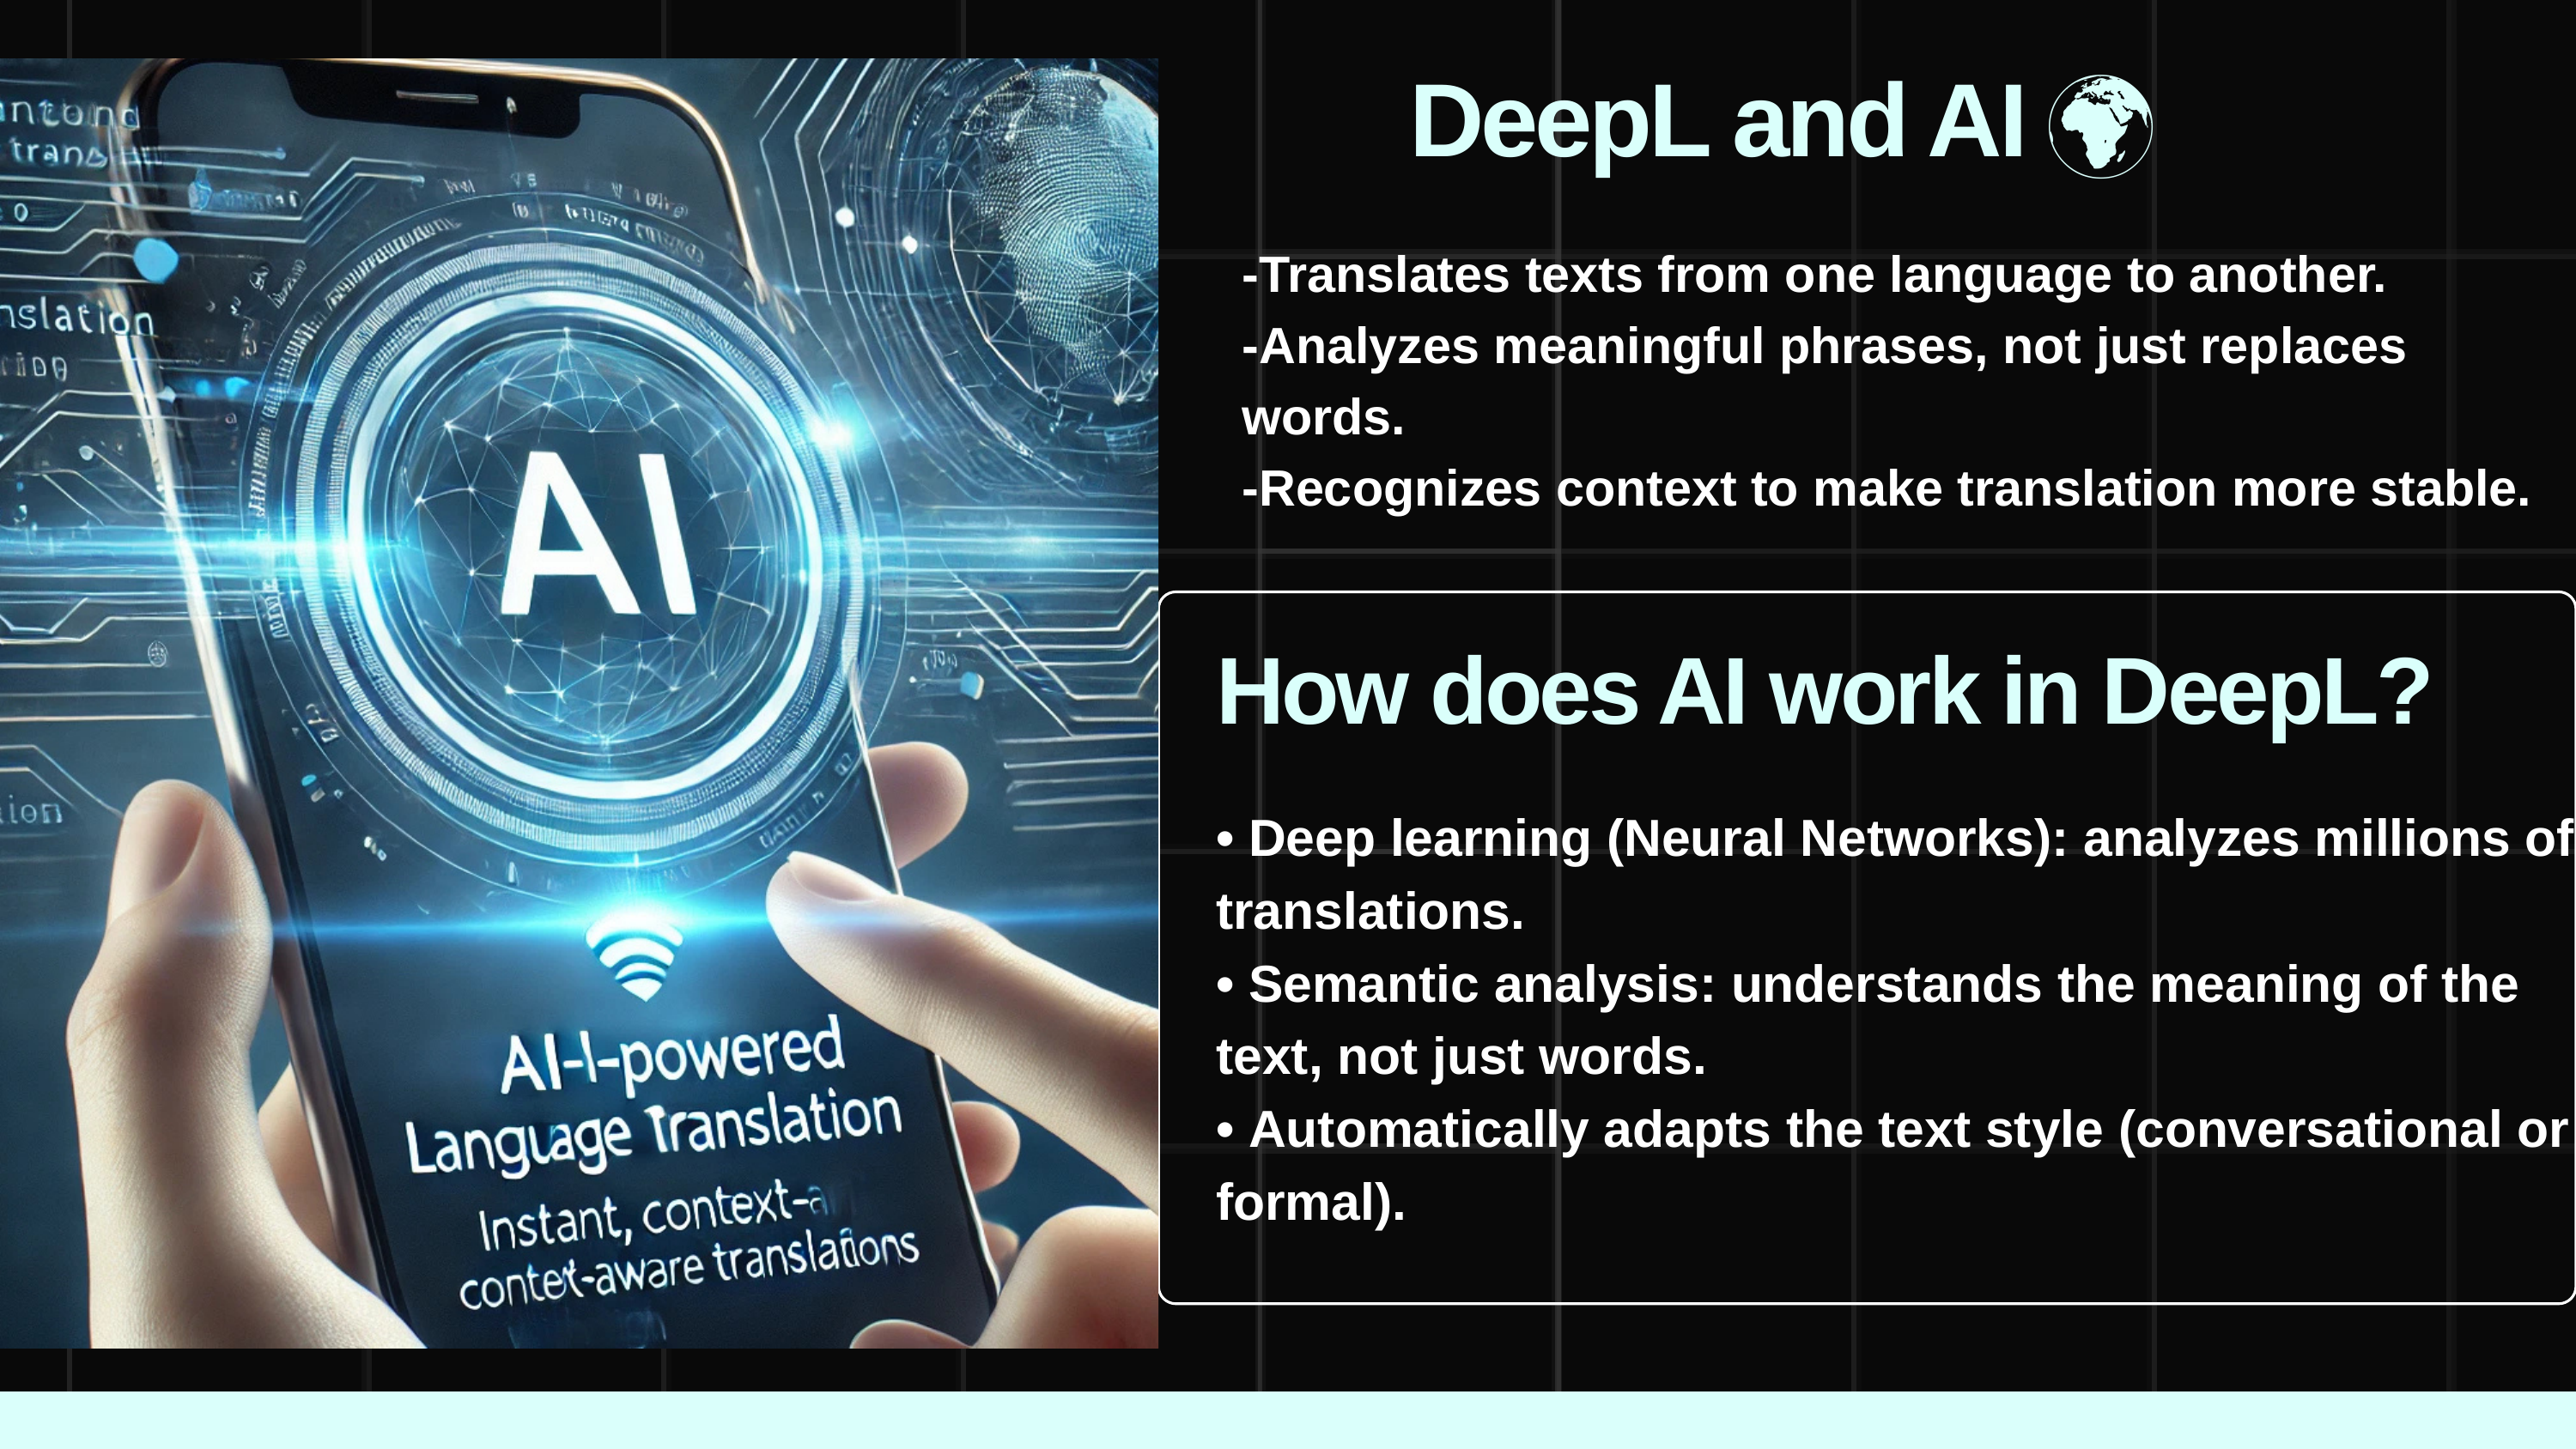

DeepL and AI 🌍
-Translates texts from one language to another.
-Analyzes meaningful phrases, not just replaces words.
-Recognizes context to make translation more stable.

How does AI work in DeepL?

• Deep learning (Neural Networks): analyzes millions of translations.
• Semantic analysis: understands the meaning of the text, not just words.
• Automatically adapts the text style (conversational or formal).